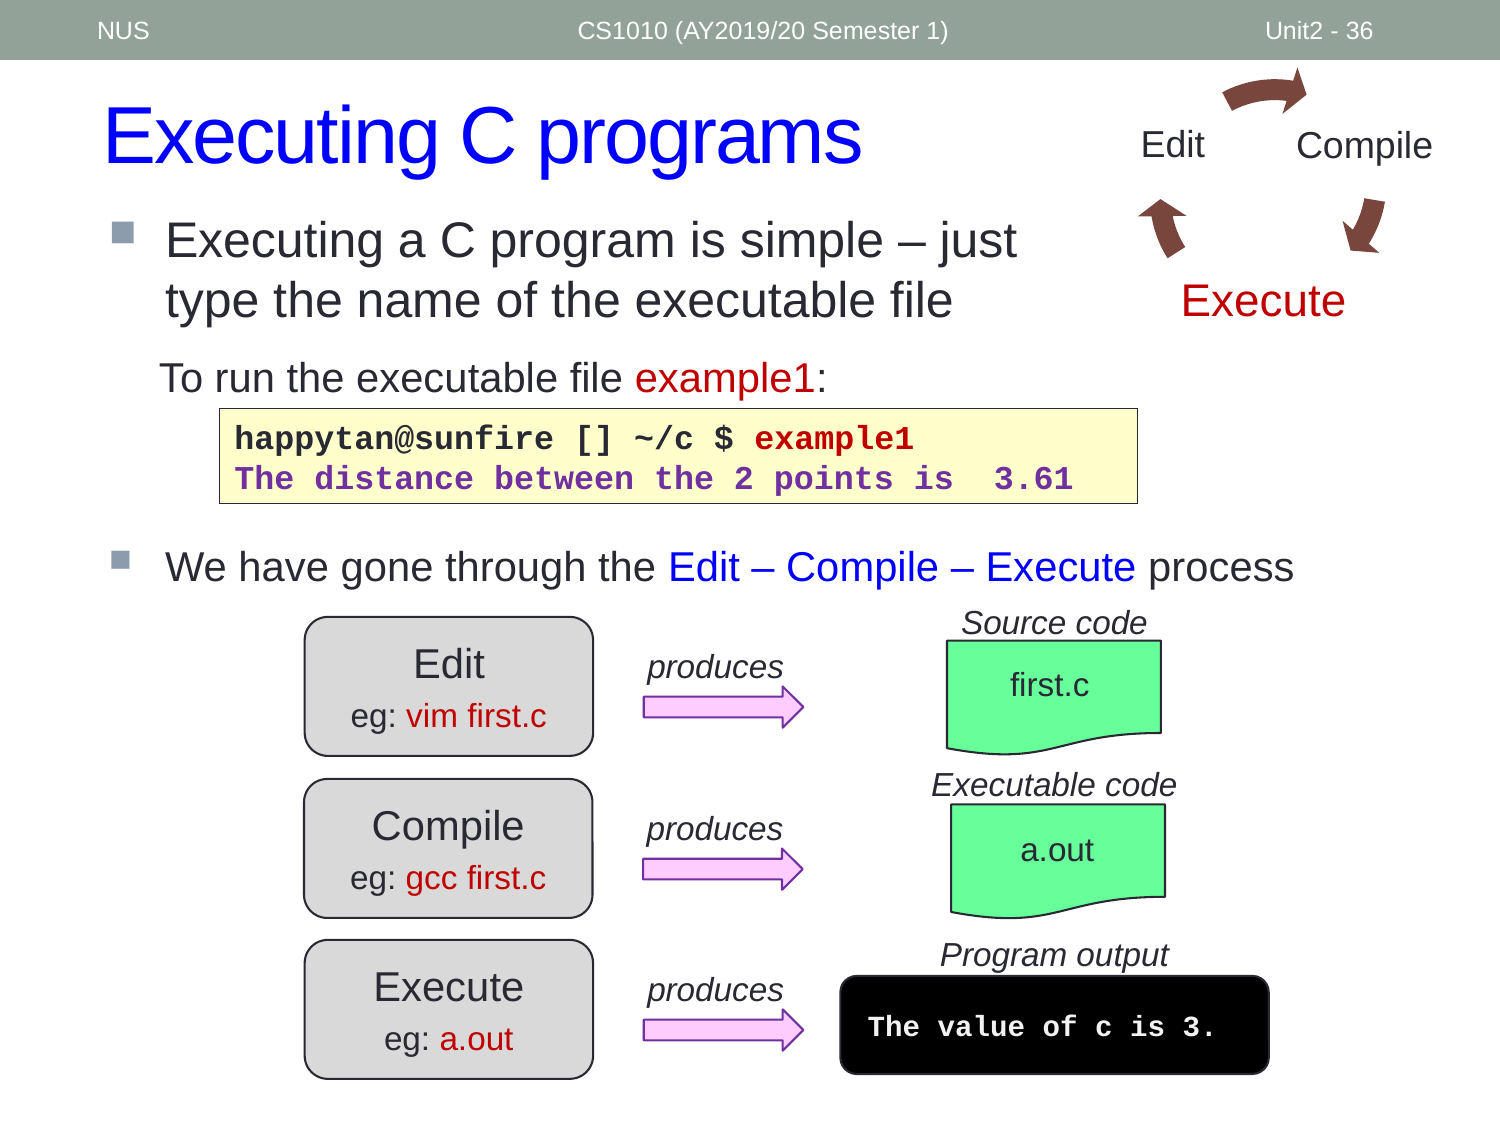

NUS
CS1010 (AY2019/20 Semester 1)
Unit2 - 36
Compile
Execute
Edit
# Executing C programs
Executing a C program is simple – just type the name of the executable file
To run the executable file example1:
happytan@sunfire [] ~/c $ example1
The distance between the 2 points is  3.61
We have gone through the Edit – Compile – Execute process
Source code

first.c

Edit
eg: vim first.c
produces

Executable code

a.out

Compile
eg: gcc first.c
produces

Program output

The value of c is 3.

Execute
eg: a.out
produces